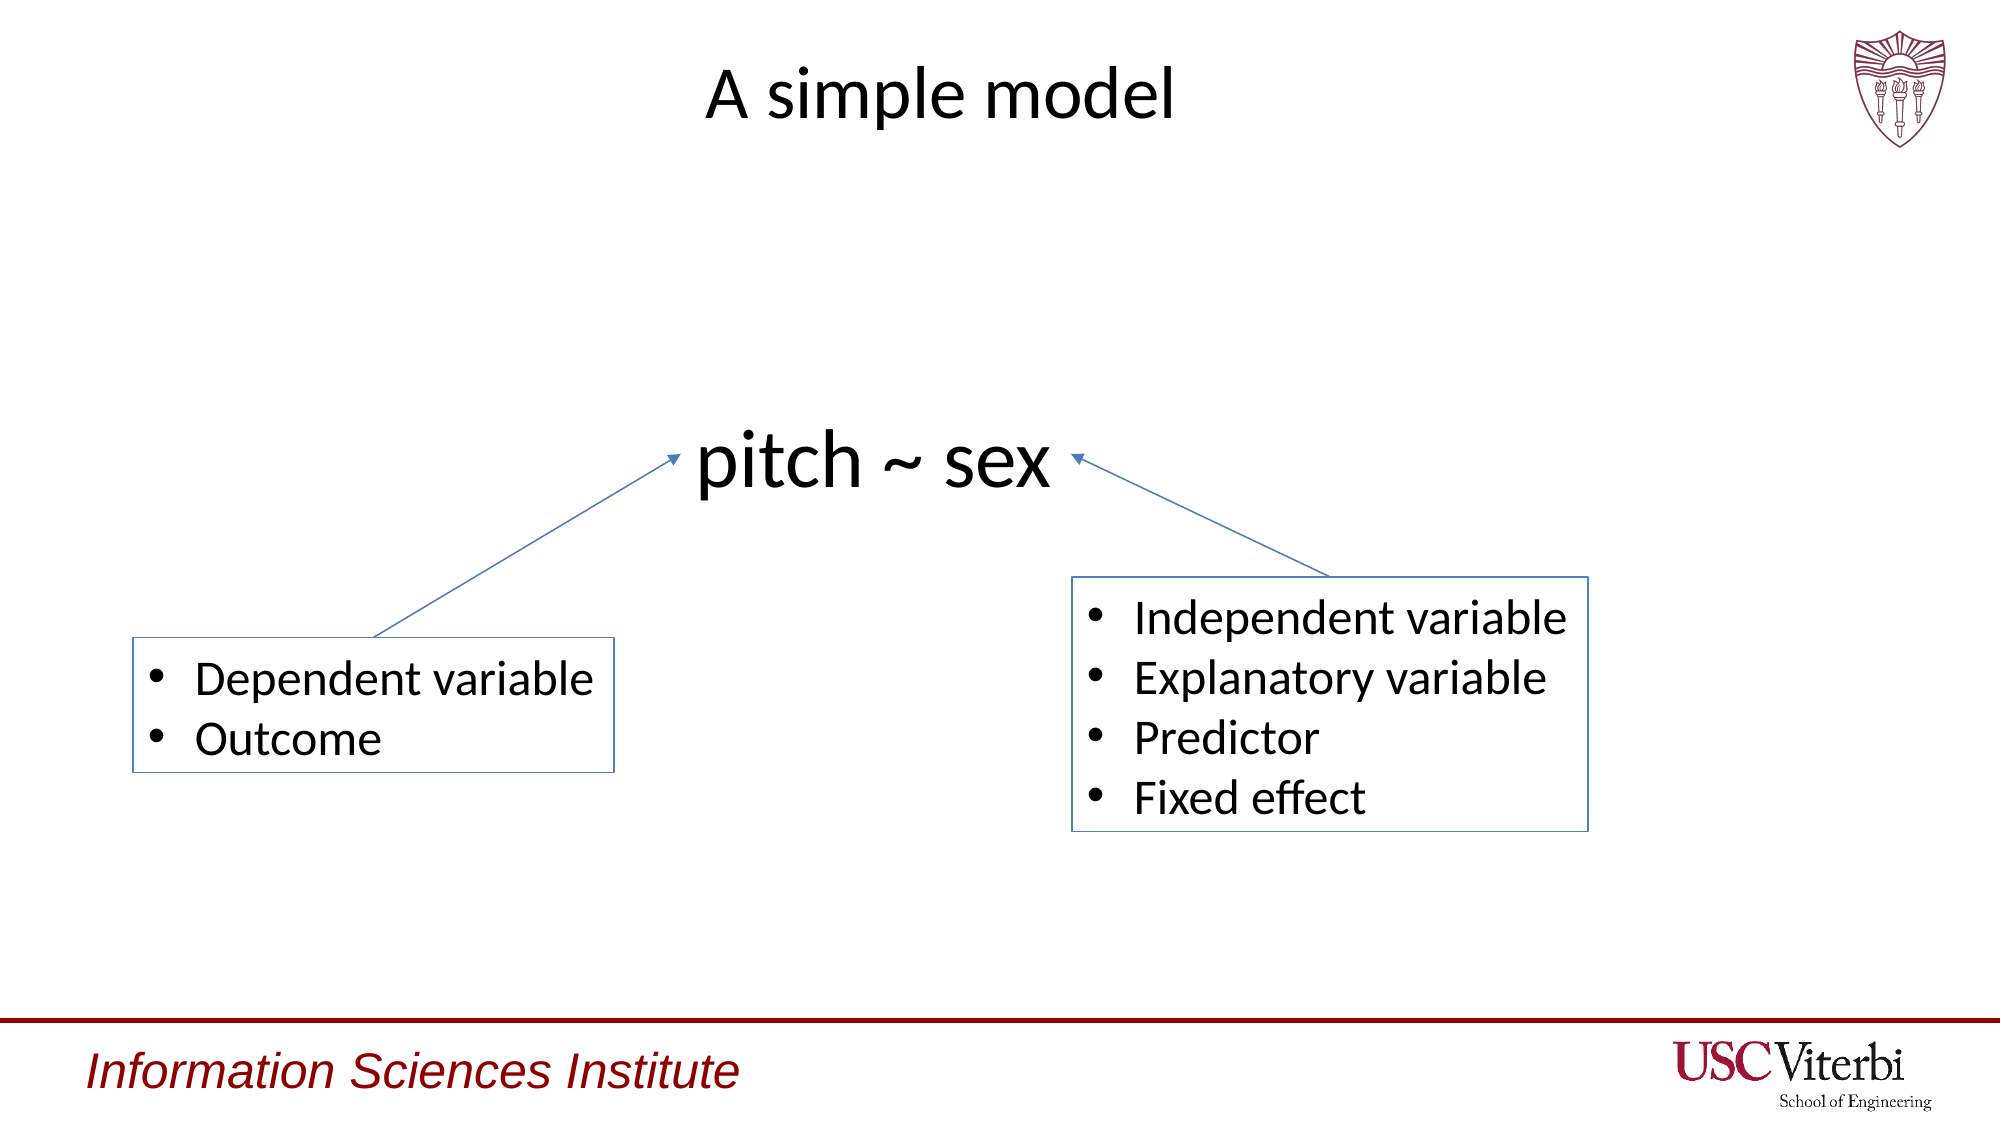

# A simple model
pitch ~ sex
Independent variable
Explanatory variable
Predictor
Fixed effect
Dependent variable
Outcome